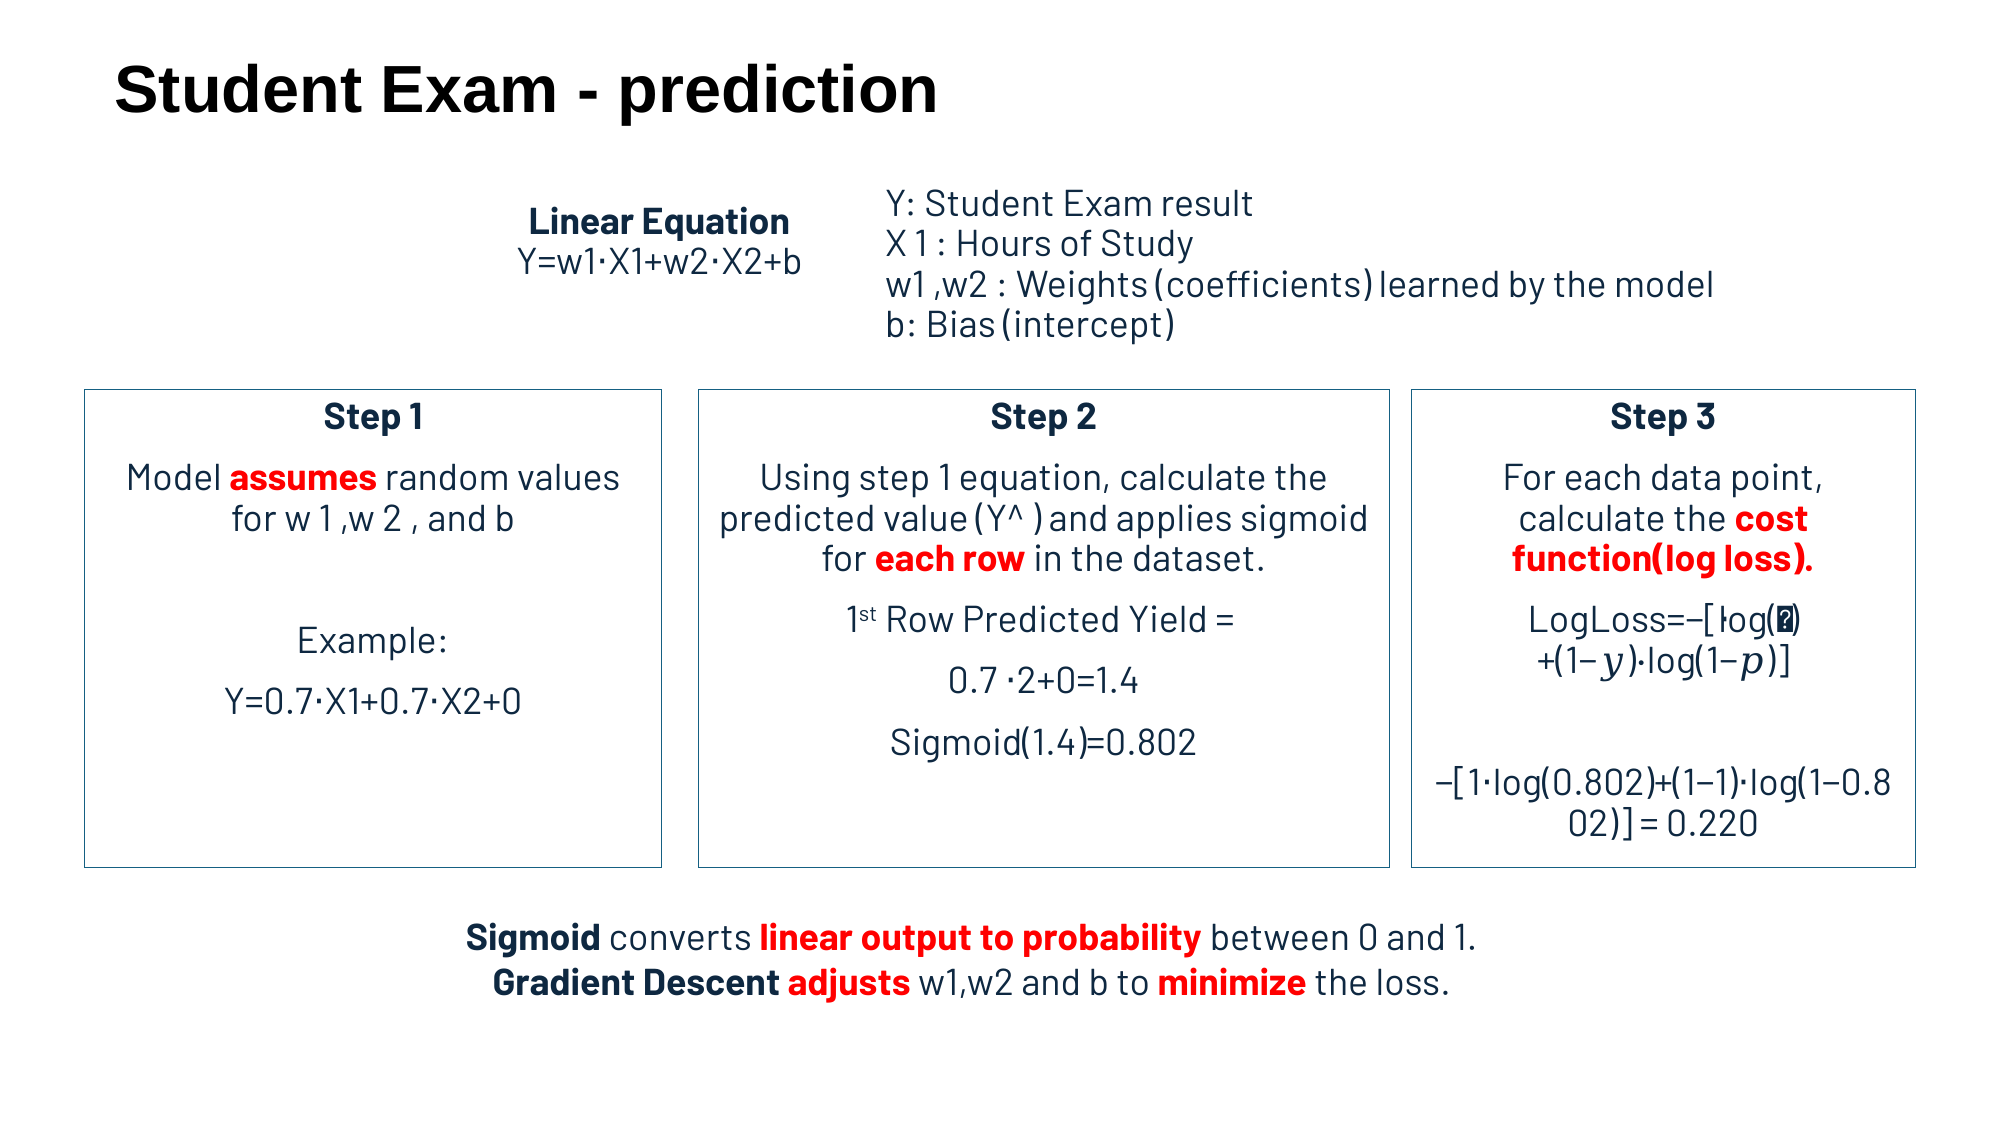

Student Exam - prediction

Y: Student Exam result
X 1​ : Hours of Study
w1​ ,w2​ : Weights (coefficients) learned by the model
b: Bias (intercept)
Linear Equation
Y=w1​⋅X1​+w2​⋅X2​+b

Step 1
Model assumes random values for w 1​ ,w 2​ , and b

Example:
Y=0.7⋅X1​+0.7⋅X2​+0

Step 2
Using step 1 equation, calculate the predicted value (Y^ ) and applies sigmoid for each row in the dataset.
1st Row Predicted Yield =
0.7 ⋅2+0=1.4
Sigmoid(1.4)=0.802
Step 3
For each data point, calculate the cost function(log loss).
LogLoss=−[𝑦⋅log⁡(𝑝)+(1−𝑦)⋅log⁡(1−𝑝)]

−[1⋅log⁡(0.802)+(1−1)⋅log⁡(1−0.802)] = 0.220
Sigmoid converts linear output to probability between 0 and 1.
Gradient Descent adjusts w1,w2 and b to minimize the loss.